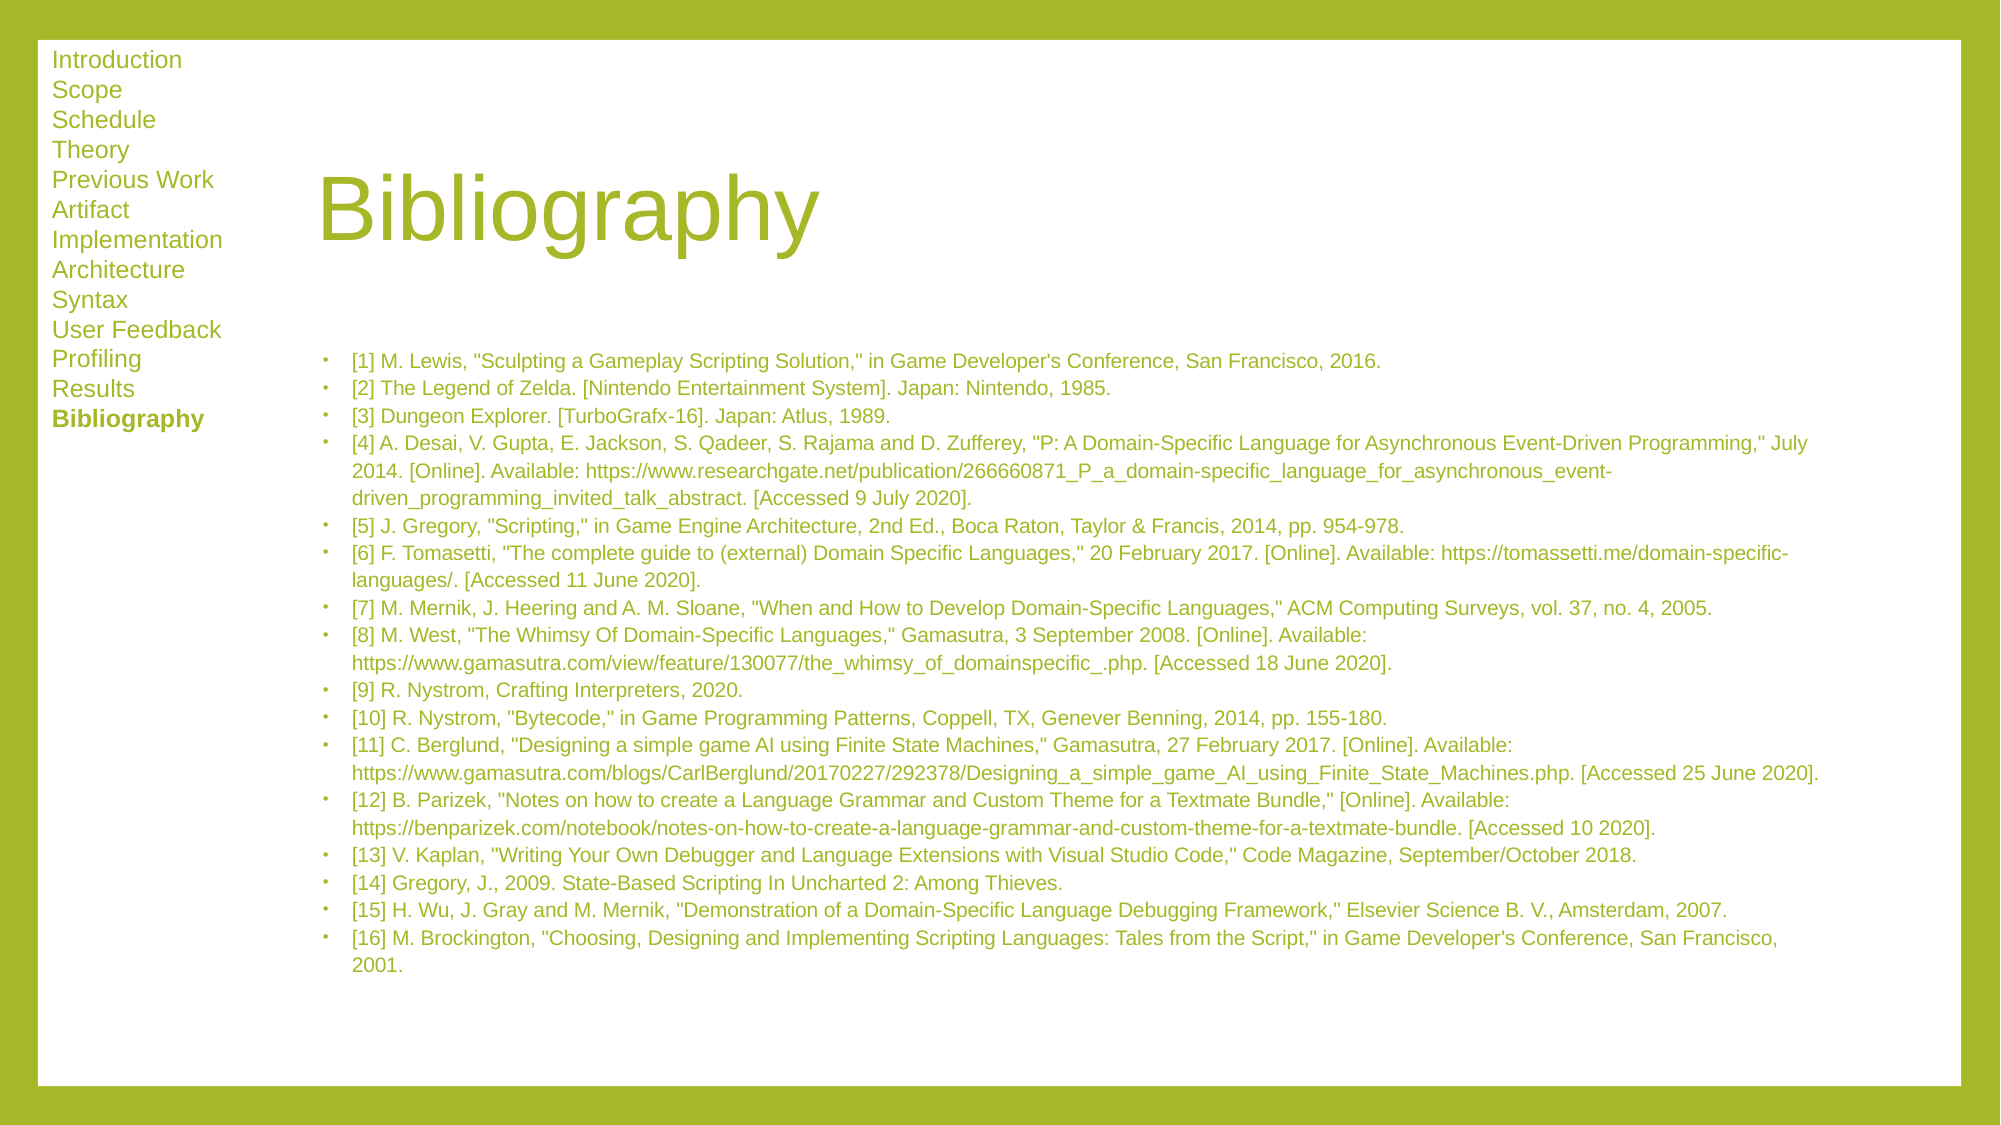

Introduction
Scope
Schedule
Theory
Previous Work
Artifact
Implementation
Architecture
Syntax
User Feedback
Profiling Results
Bibliography
# Bibliography
[1] M. Lewis, "Sculpting a Gameplay Scripting Solution," in Game Developer's Conference, San Francisco, 2016.
[2] The Legend of Zelda. [Nintendo Entertainment System]. Japan: Nintendo, 1985.
[3] Dungeon Explorer. [TurboGrafx-16]. Japan: Atlus, 1989.
[4] A. Desai, V. Gupta, E. Jackson, S. Qadeer, S. Rajama and D. Zufferey, "P: A Domain-Specific Language for Asynchronous Event-Driven Programming," July 2014. [Online]. Available: https://www.researchgate.net/publication/266660871_P_a_domain-specific_language_for_asynchronous_event-driven_programming_invited_talk_abstract. [Accessed 9 July 2020].
[5] J. Gregory, "Scripting," in Game Engine Architecture, 2nd Ed., Boca Raton, Taylor & Francis, 2014, pp. 954-978.
[6] F. Tomasetti, "The complete guide to (external) Domain Specific Languages," 20 February 2017. [Online]. Available: https://tomassetti.me/domain-specific-languages/. [Accessed 11 June 2020].
[7] M. Mernik, J. Heering and A. M. Sloane, "When and How to Develop Domain-Specific Languages," ACM Computing Surveys, vol. 37, no. 4, 2005.
[8] M. West, "The Whimsy Of Domain-Specific Languages," Gamasutra, 3 September 2008. [Online]. Available: https://www.gamasutra.com/view/feature/130077/the_whimsy_of_domainspecific_.php. [Accessed 18 June 2020].
[9] R. Nystrom, Crafting Interpreters, 2020.
[10] R. Nystrom, "Bytecode," in Game Programming Patterns, Coppell, TX, Genever Benning, 2014, pp. 155-180.
[11] C. Berglund, "Designing a simple game AI using Finite State Machines," Gamasutra, 27 February 2017. [Online]. Available: https://www.gamasutra.com/blogs/CarlBerglund/20170227/292378/Designing_a_simple_game_AI_using_Finite_State_Machines.php. [Accessed 25 June 2020].
[12] B. Parizek, "Notes on how to create a Language Grammar and Custom Theme for a Textmate Bundle," [Online]. Available: https://benparizek.com/notebook/notes-on-how-to-create-a-language-grammar-and-custom-theme-for-a-textmate-bundle. [Accessed 10 2020].
[13] V. Kaplan, "Writing Your Own Debugger and Language Extensions with Visual Studio Code," Code Magazine, September/October 2018.
[14] Gregory, J., 2009. State-Based Scripting In Uncharted 2: Among Thieves.
[15] H. Wu, J. Gray and M. Mernik, "Demonstration of a Domain-Specific Language Debugging Framework," Elsevier Science B. V., Amsterdam, 2007.
[16] M. Brockington, "Choosing, Designing and Implementing Scripting Languages: Tales from the Script," in Game Developer's Conference, San Francisco, 2001.